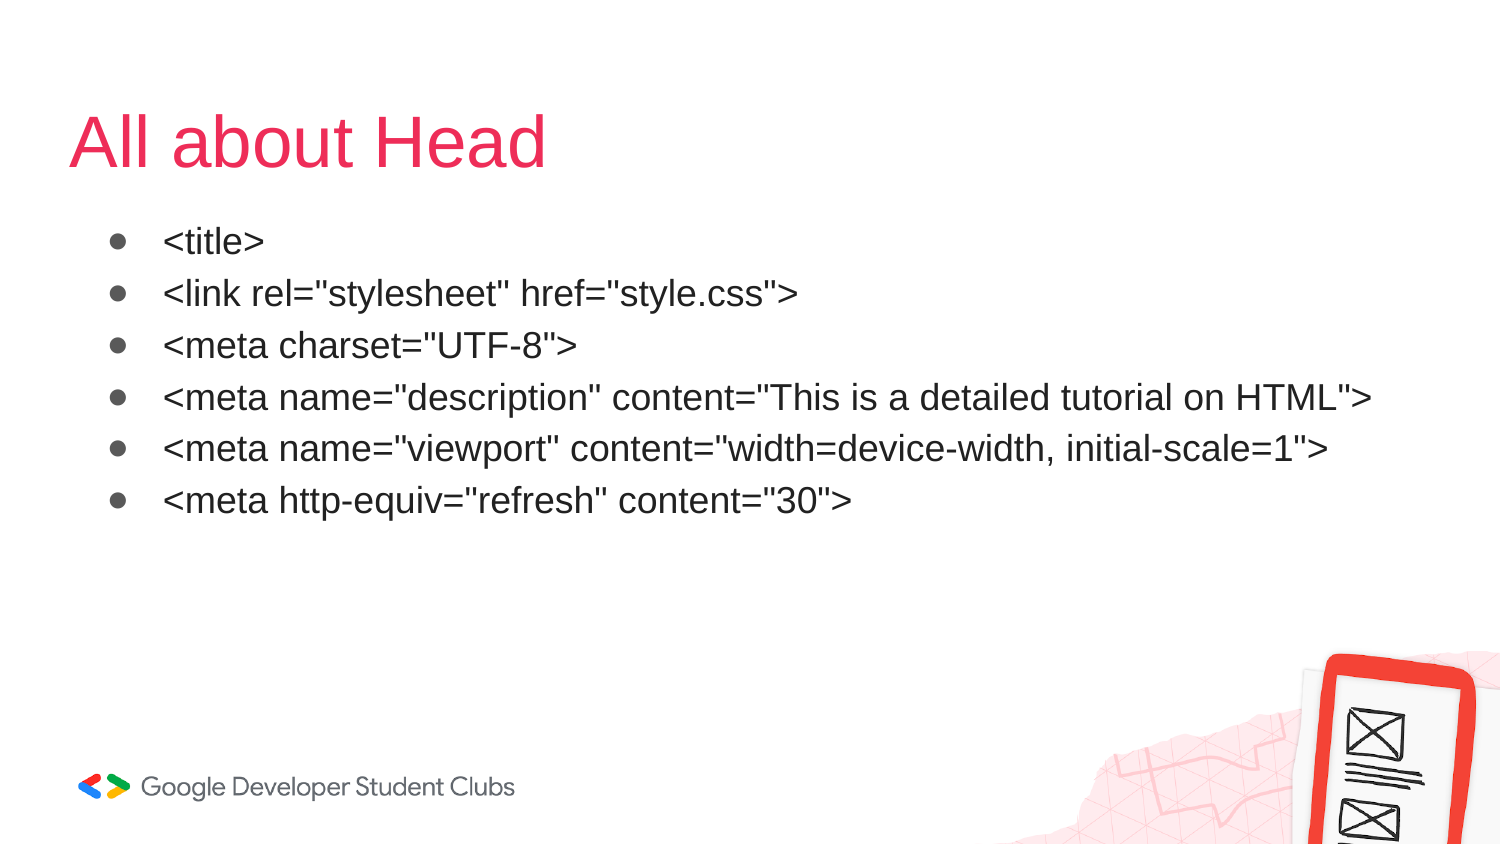

# All about Head

<title>
<link rel="stylesheet" href="style.css">
<meta charset="UTF-8">
<meta name="description" content="This is a detailed tutorial on HTML">
<meta name="viewport" content="width=device-width, initial-scale=1">
<meta http-equiv="refresh" content="30">